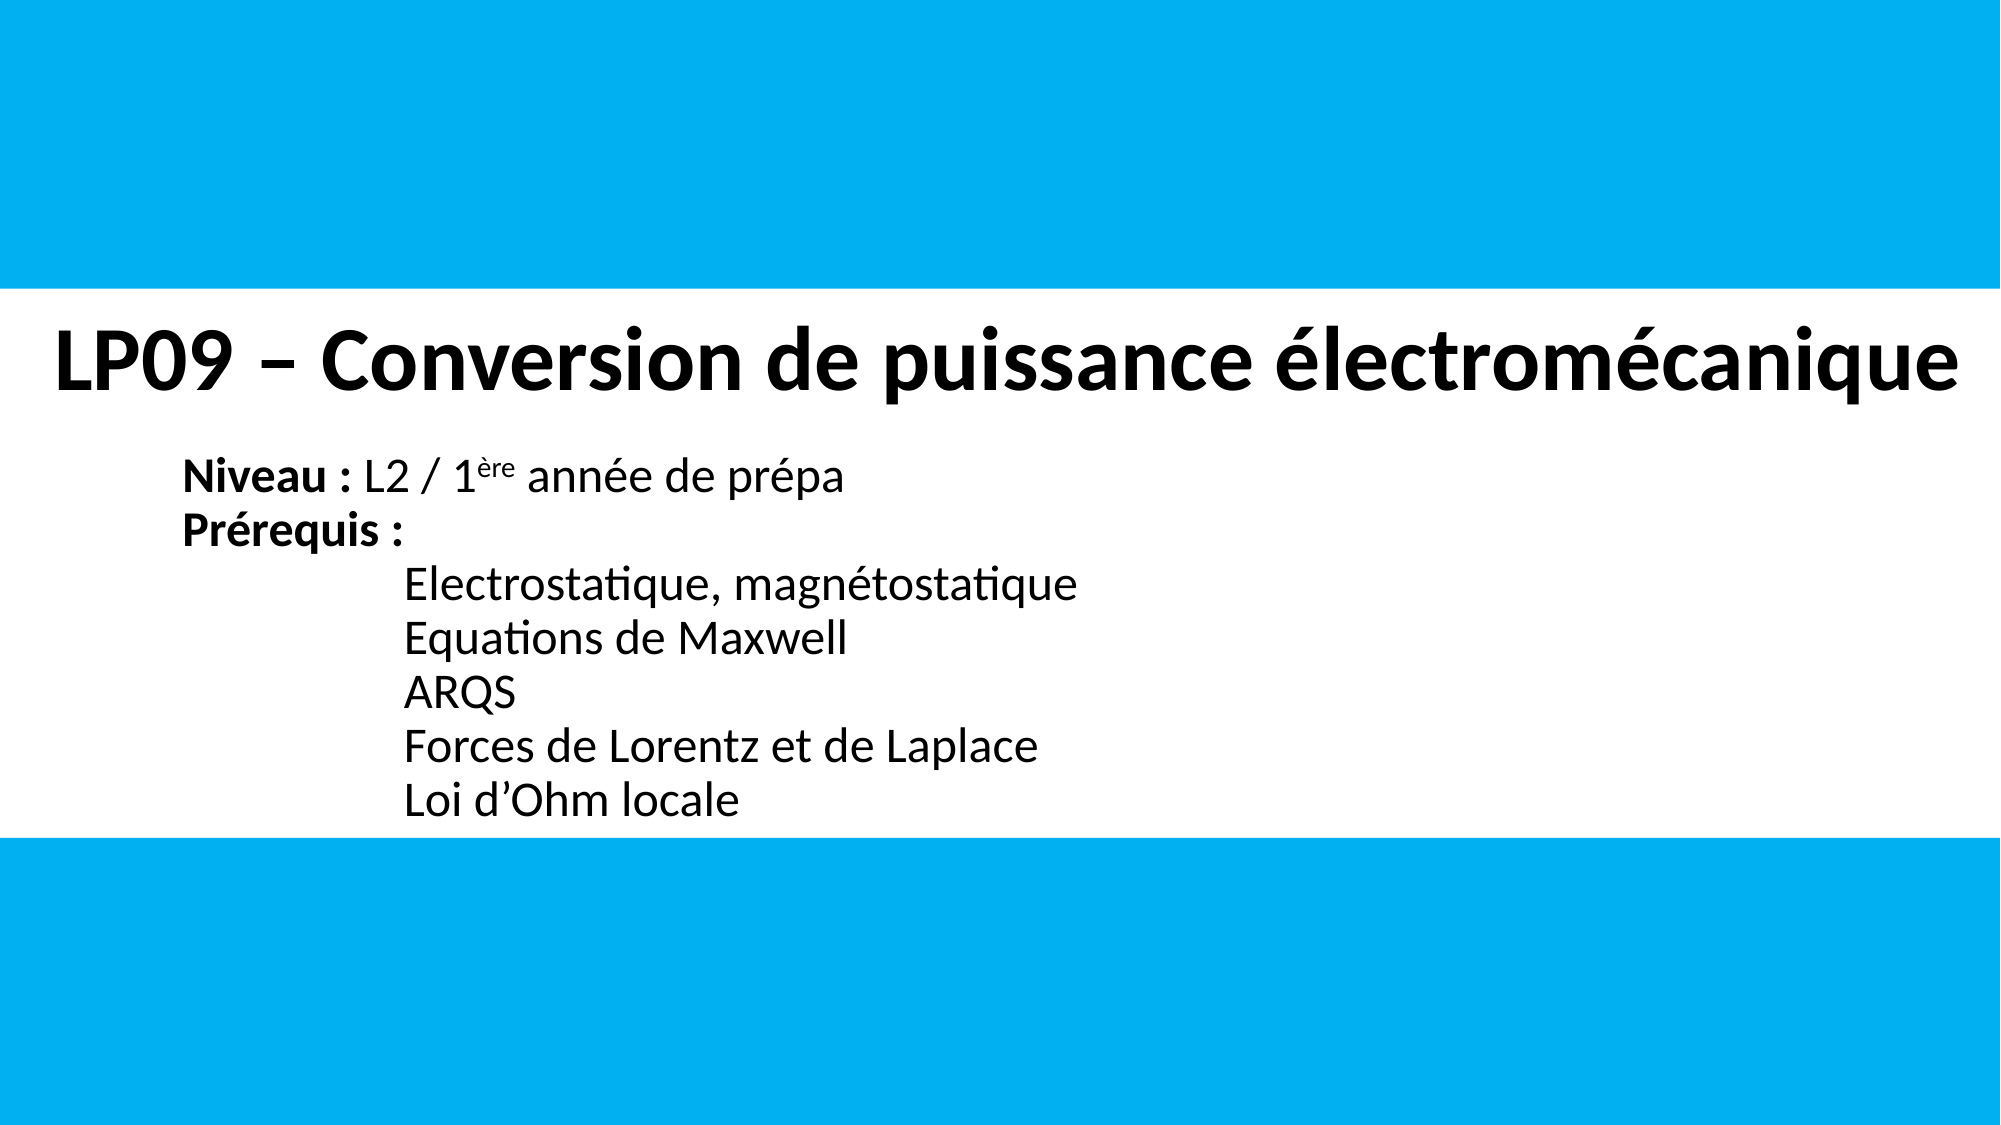

# LP09 – Conversion de puissance électromécanique
Niveau : L2 / 1ère année de prépa
Prérequis :
Electrostatique, magnétostatique
Equations de Maxwell
ARQS
Forces de Lorentz et de Laplace
Loi d’Ohm locale